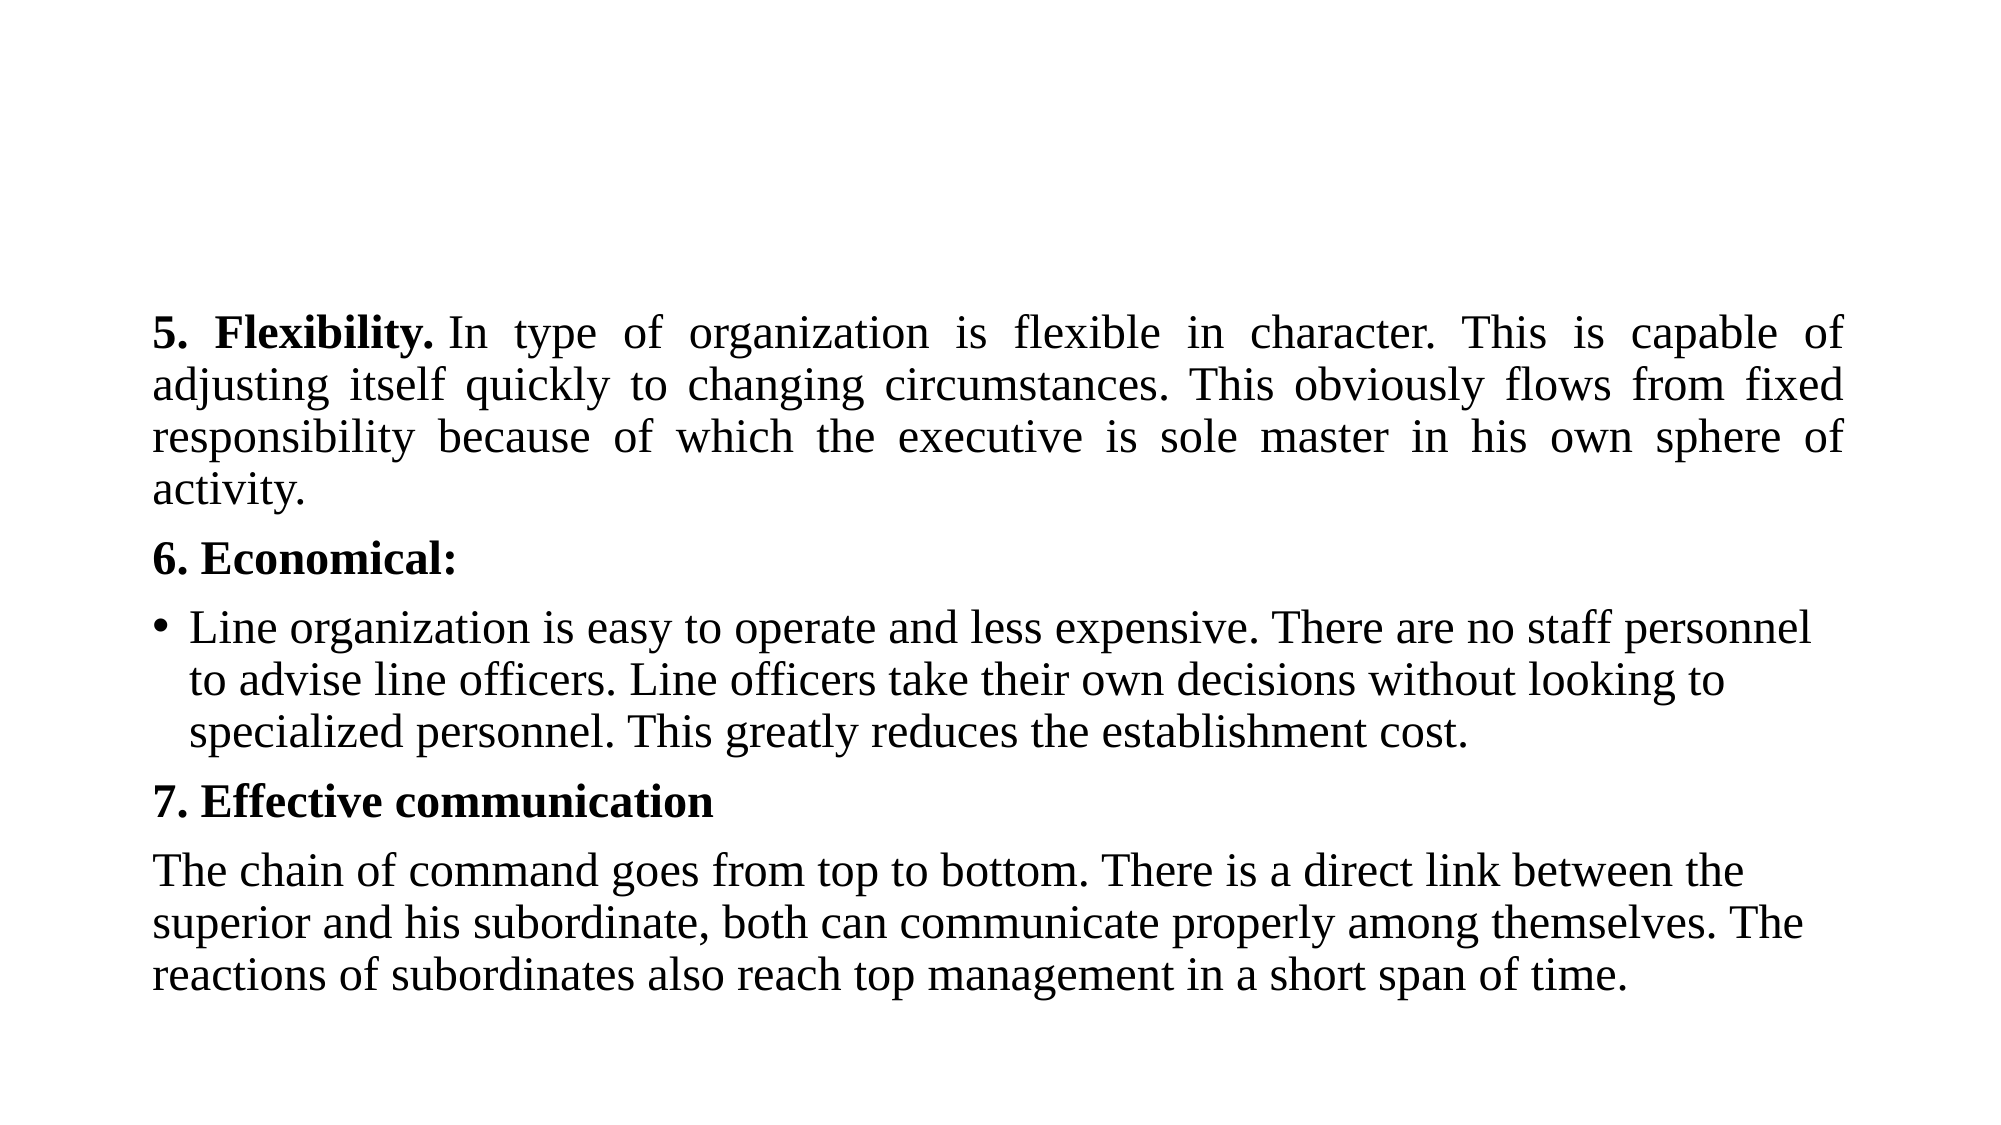

#
5. Flexibility. In type of organization is flexible in character. This is capable of adjusting itself quickly to changing circumstances. This obviously flows from fixed responsibility because of which the executive is sole master in his own sphere of activity.
6. Economical:
Line organization is easy to operate and less expensive. There are no staff personnel to advise line officers. Line officers take their own decisions without looking to specialized personnel. This greatly reduces the establishment cost.
7. Effective communication
The chain of command goes from top to bottom. There is a direct link between the superior and his subordinate, both can communicate properly among themselves. The reactions of subordinates also reach top management in a short span of time.